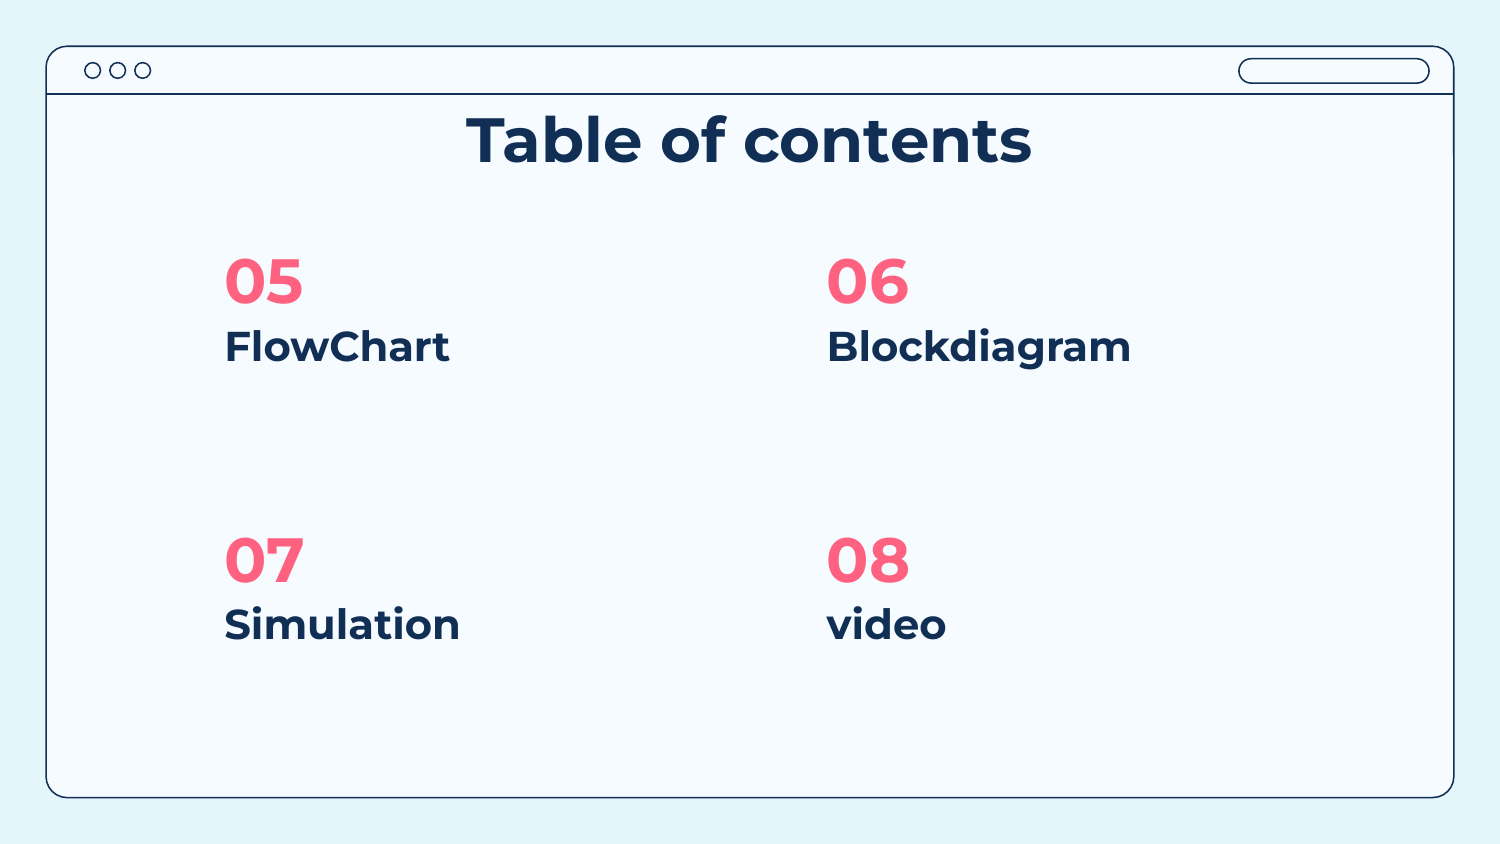

# Table of contents
05
06
FlowChart
Blockdiagram
07
08
Simulation
video